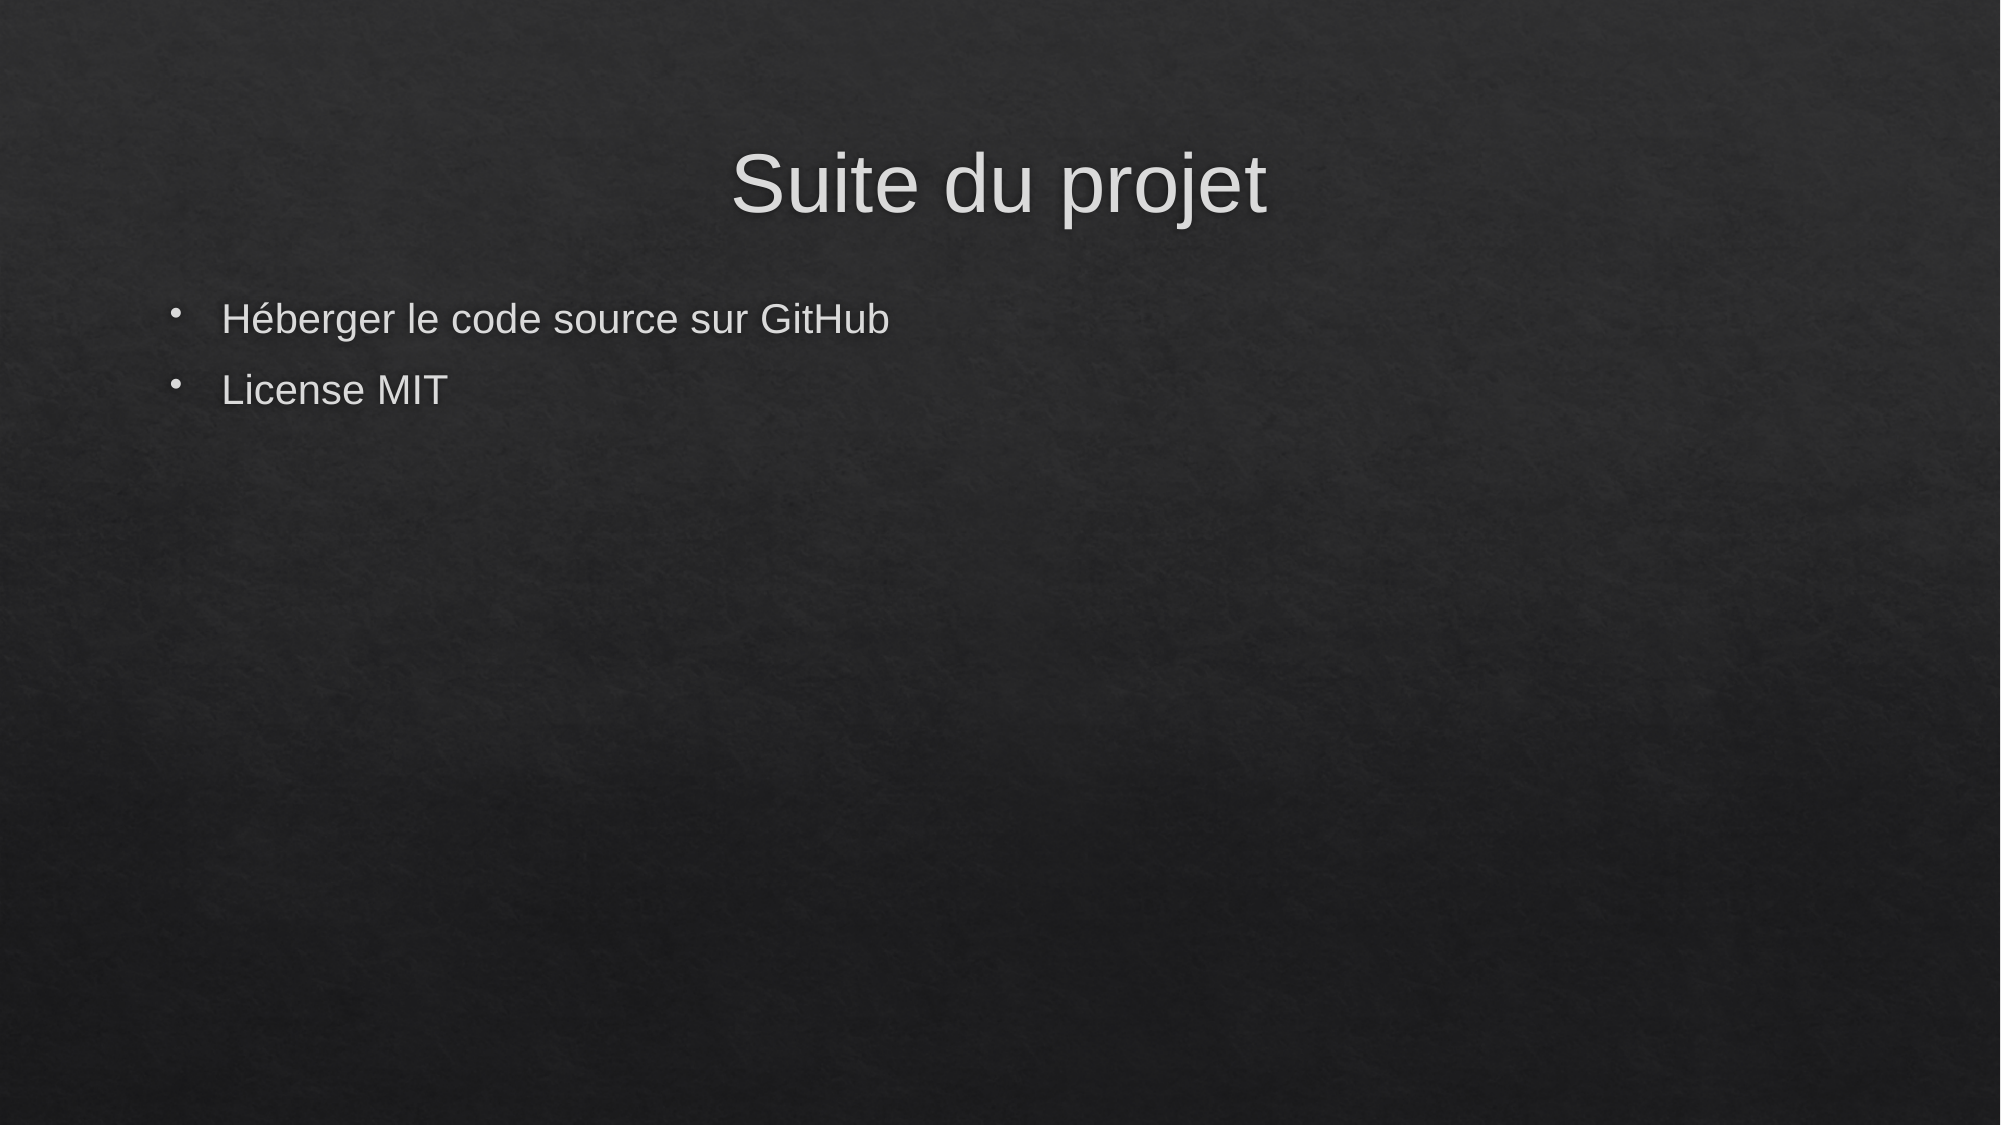

# Suite du projet
Héberger le code source sur GitHub
License MIT